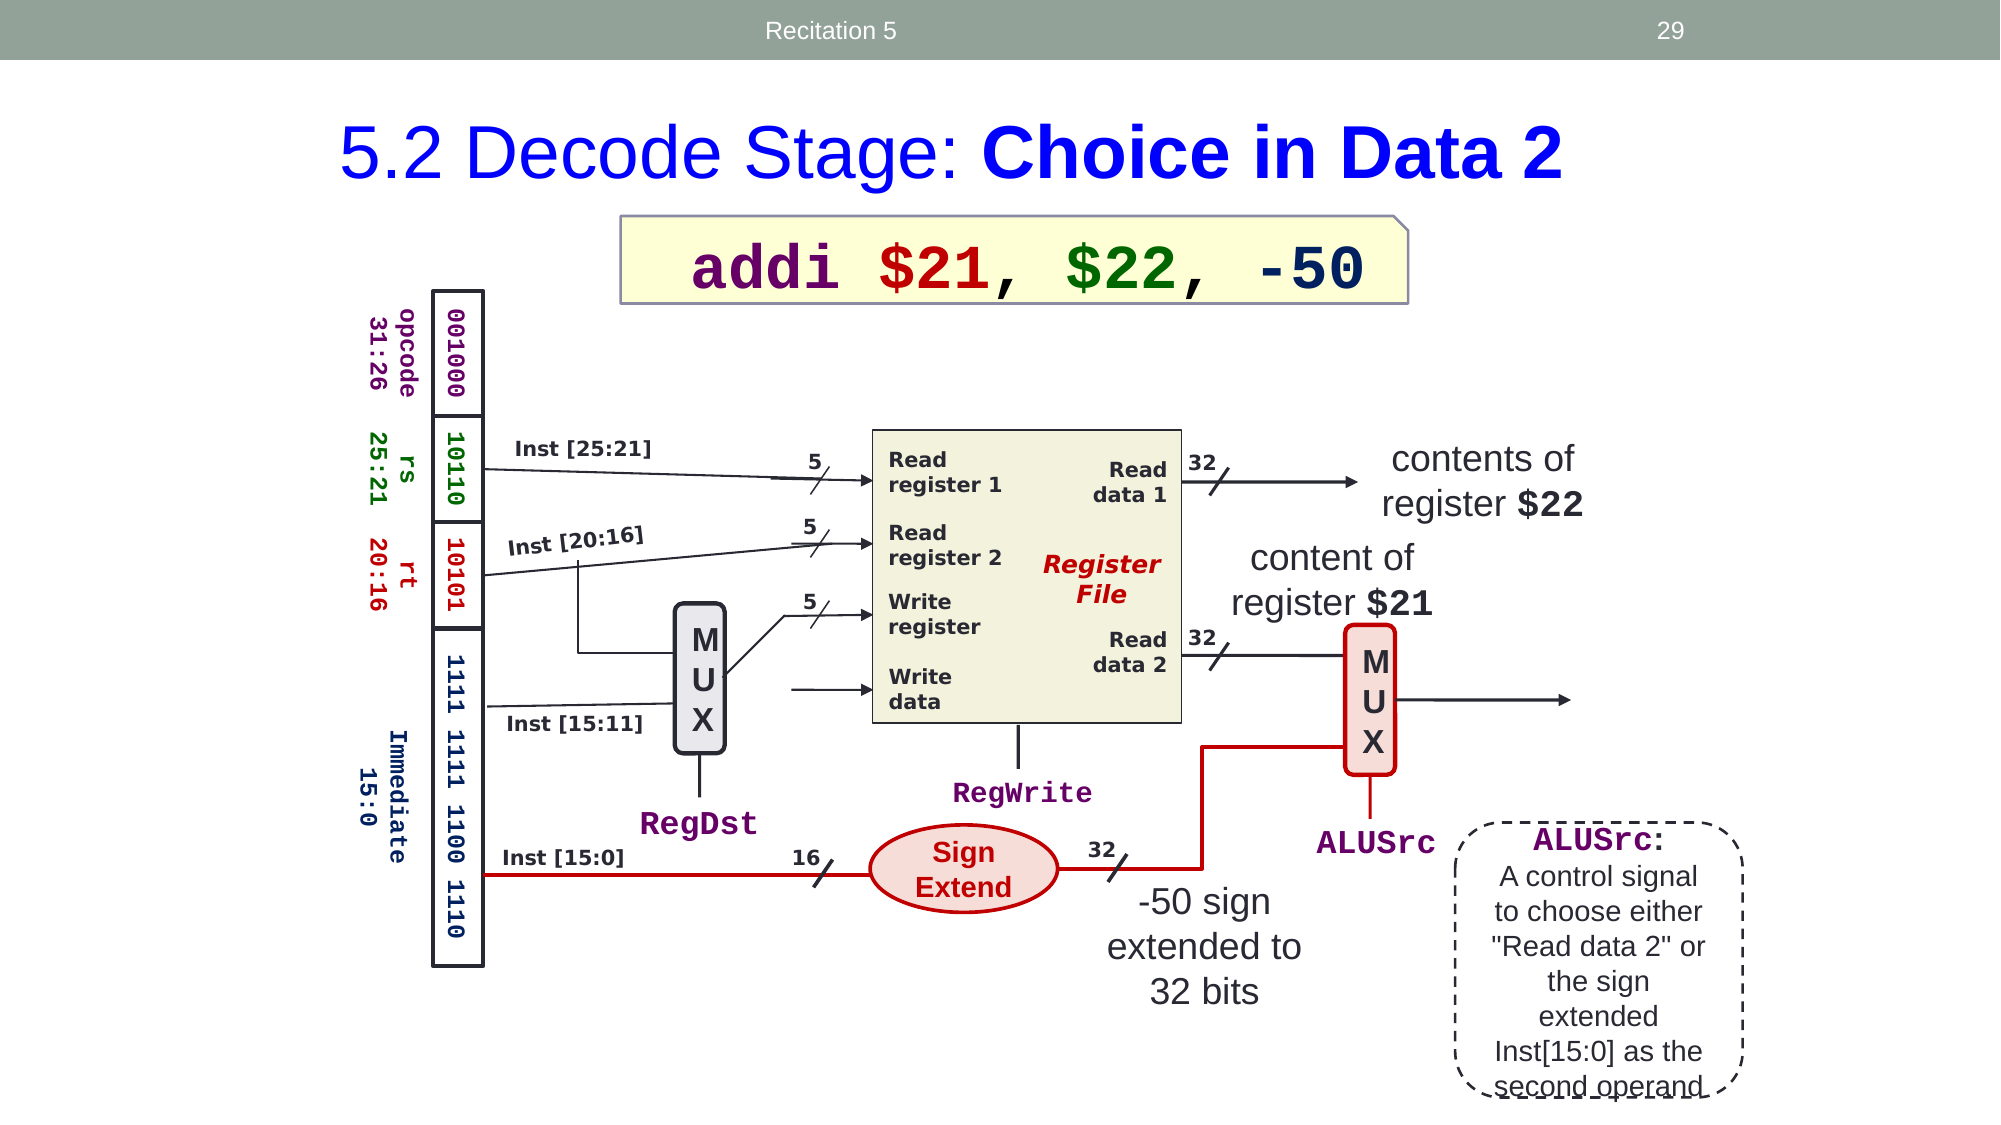

Recitation 5
29
5.2 Decode Stage: Choice in Data 2
 addi $21, $22, -50
opcode
31:26
rs
25:21
rt
20:16
Inst [25:21]

Read
register 1
5
contents of register $22
32

32

Read
data 1

5
Read
register 2
Inst [20:16]

content of register $21
Register
File

5
Write
register

MUX
001000
10110
10101
1111 1111 1100 1110

Read
data 2
MUX
Write
data

Inst [15:11]

Immediate
15:0
RegWrite

RegDst
ALUSrc
ALUSrc:
A control signal to choose either "Read data 2" or the sign extended Inst[15:0] as the second operand
Sign Extend
32
Inst [15:0]
16

-50 sign extended to 32 bits